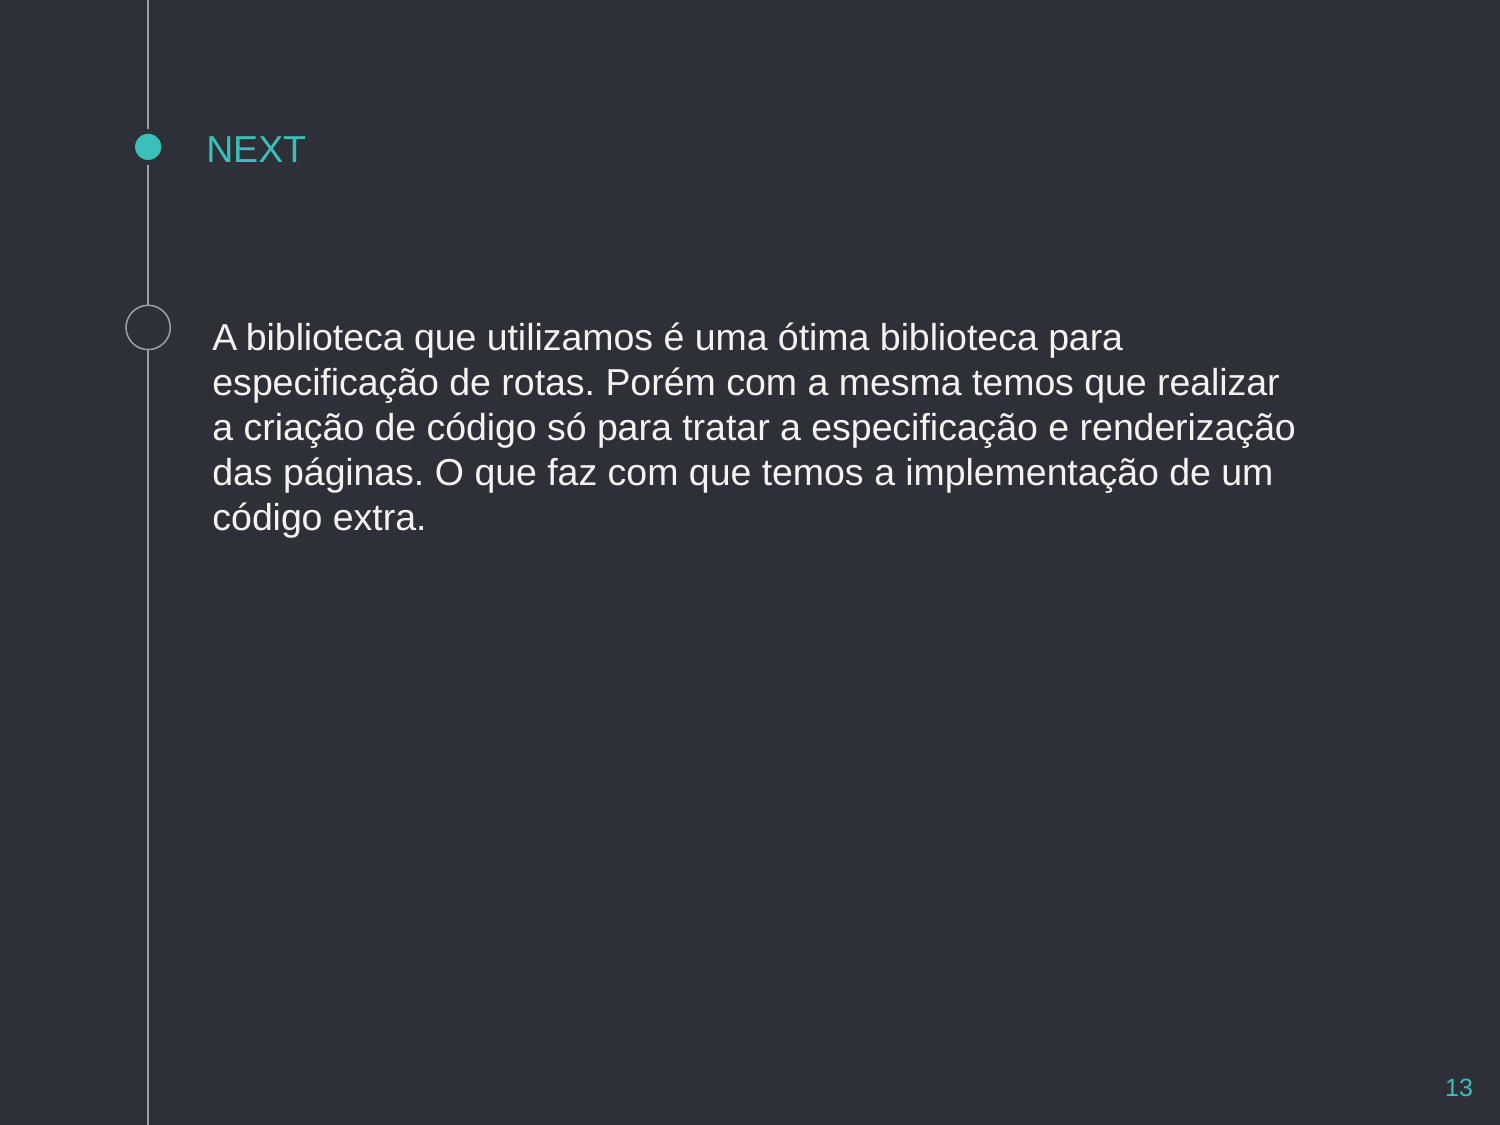

# NEXT
A biblioteca que utilizamos é uma ótima biblioteca para especificação de rotas. Porém com a mesma temos que realizar a criação de código só para tratar a especificação e renderização das páginas. O que faz com que temos a implementação de um código extra.
13